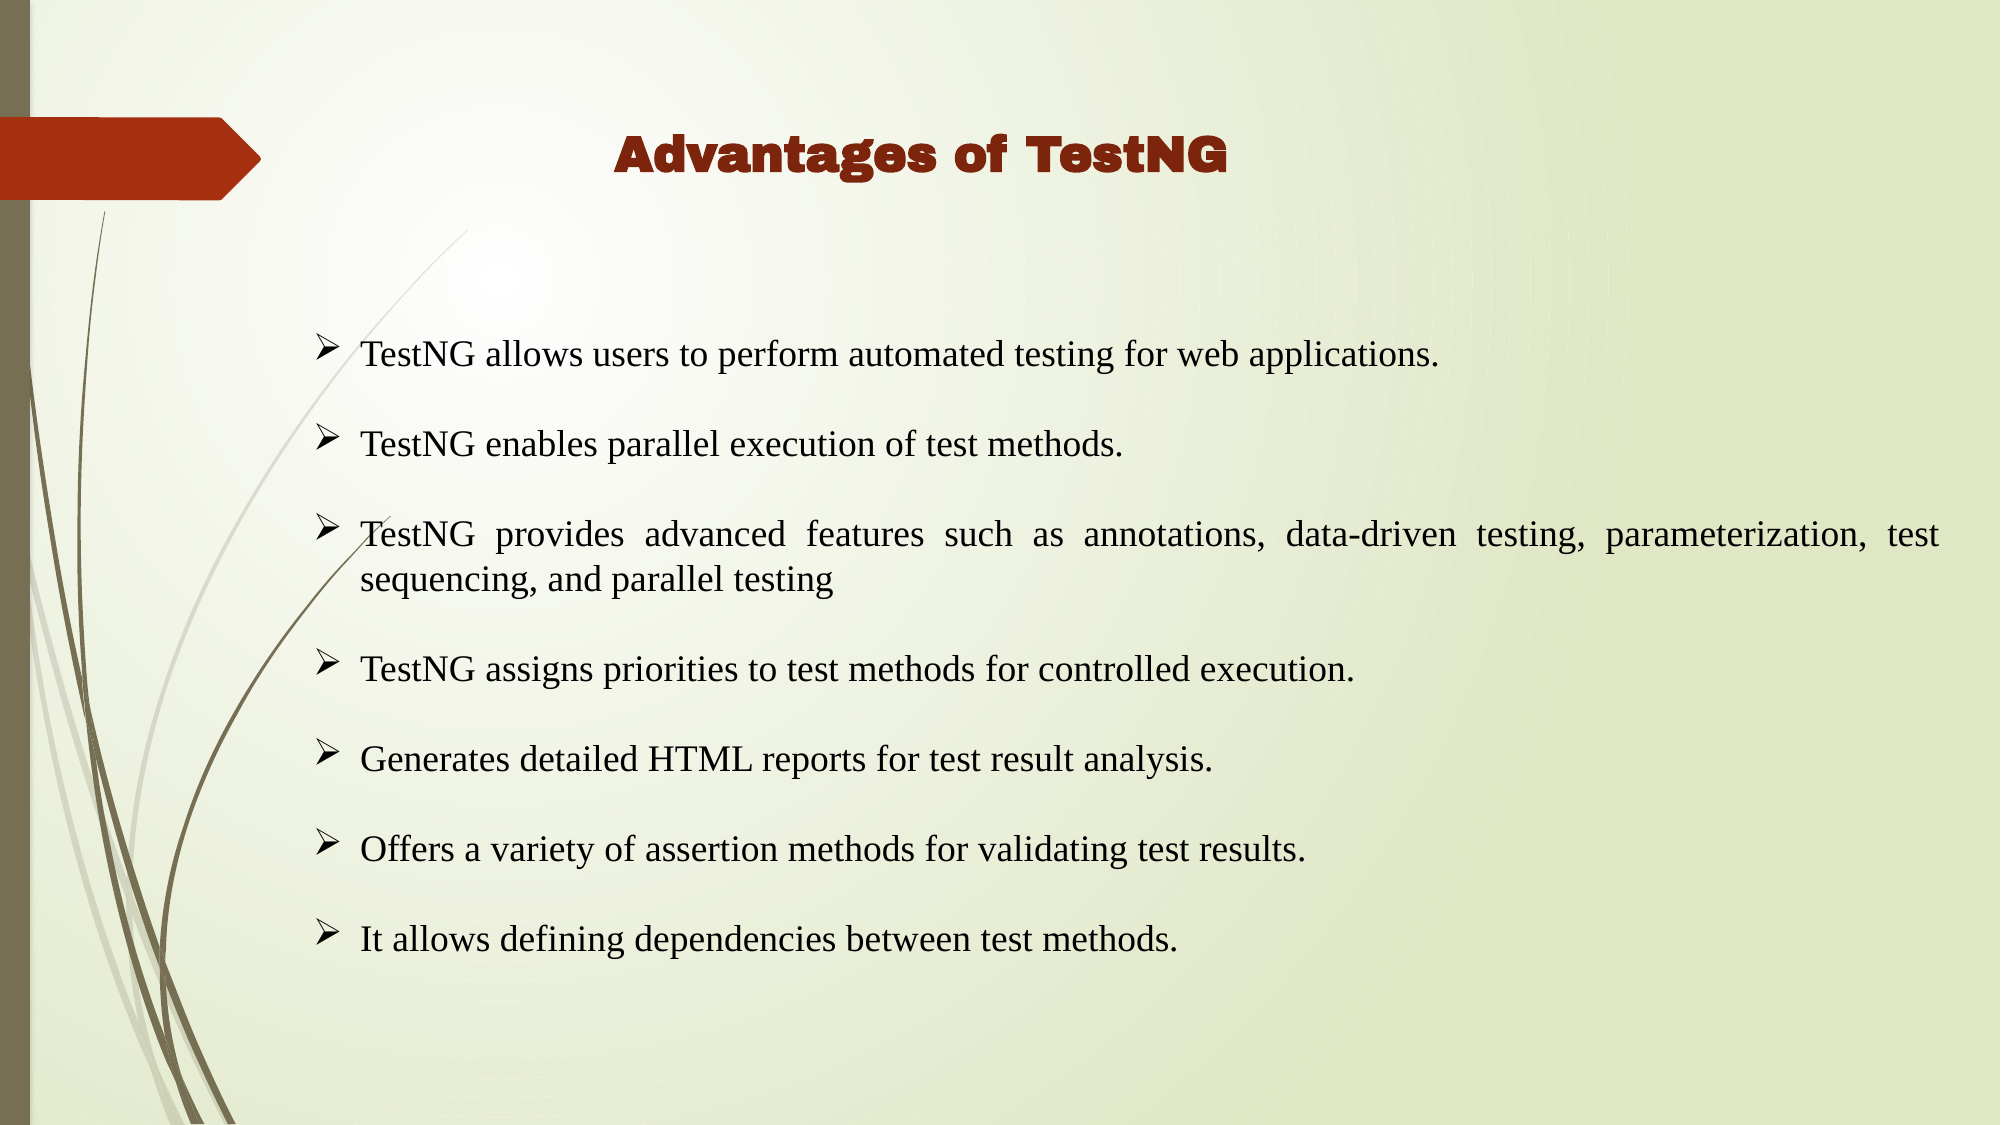

Advantages of TestNG
TestNG allows users to perform automated testing for web applications.

TestNG enables parallel execution of test methods.

TestNG provides advanced features such as annotations, data-driven testing, parameterization, test sequencing, and parallel testing

TestNG assigns priorities to test methods for controlled execution.

Generates detailed HTML reports for test result analysis.

Offers a variety of assertion methods for validating test results.

It allows defining dependencies between test methods.